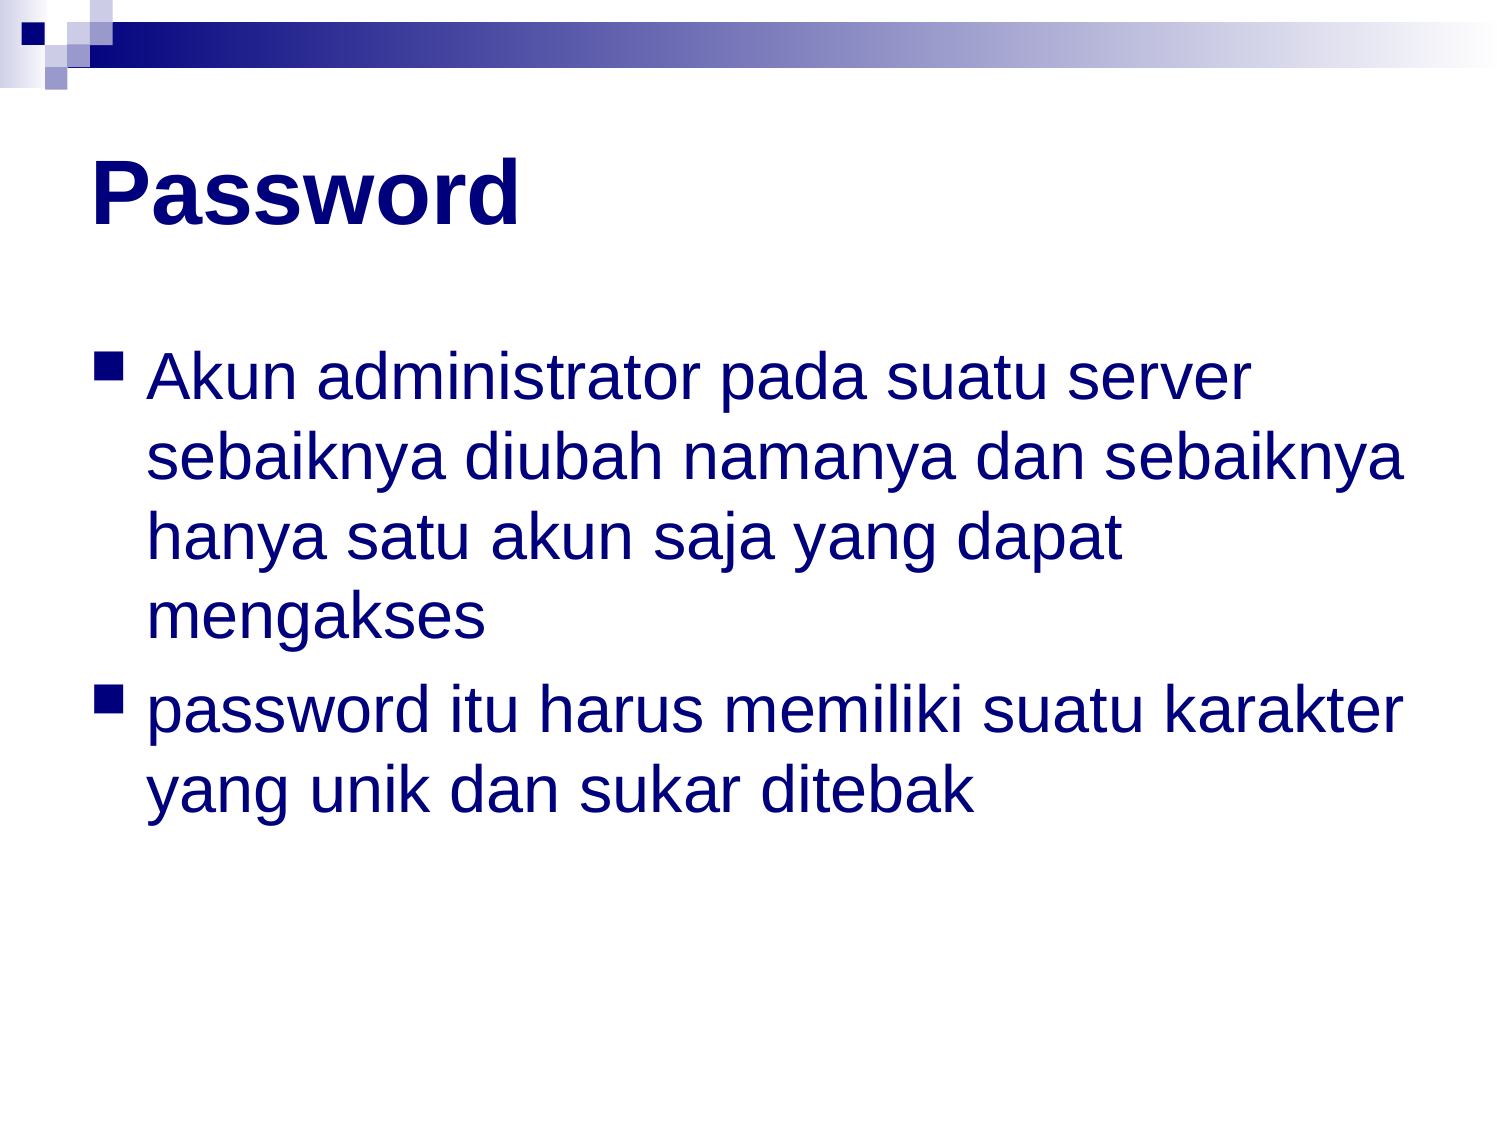

# Password
Akun administrator pada suatu server sebaiknya diubah namanya dan sebaiknya hanya satu akun saja yang dapat mengakses
password itu harus memiliki suatu karakter yang unik dan sukar ditebak